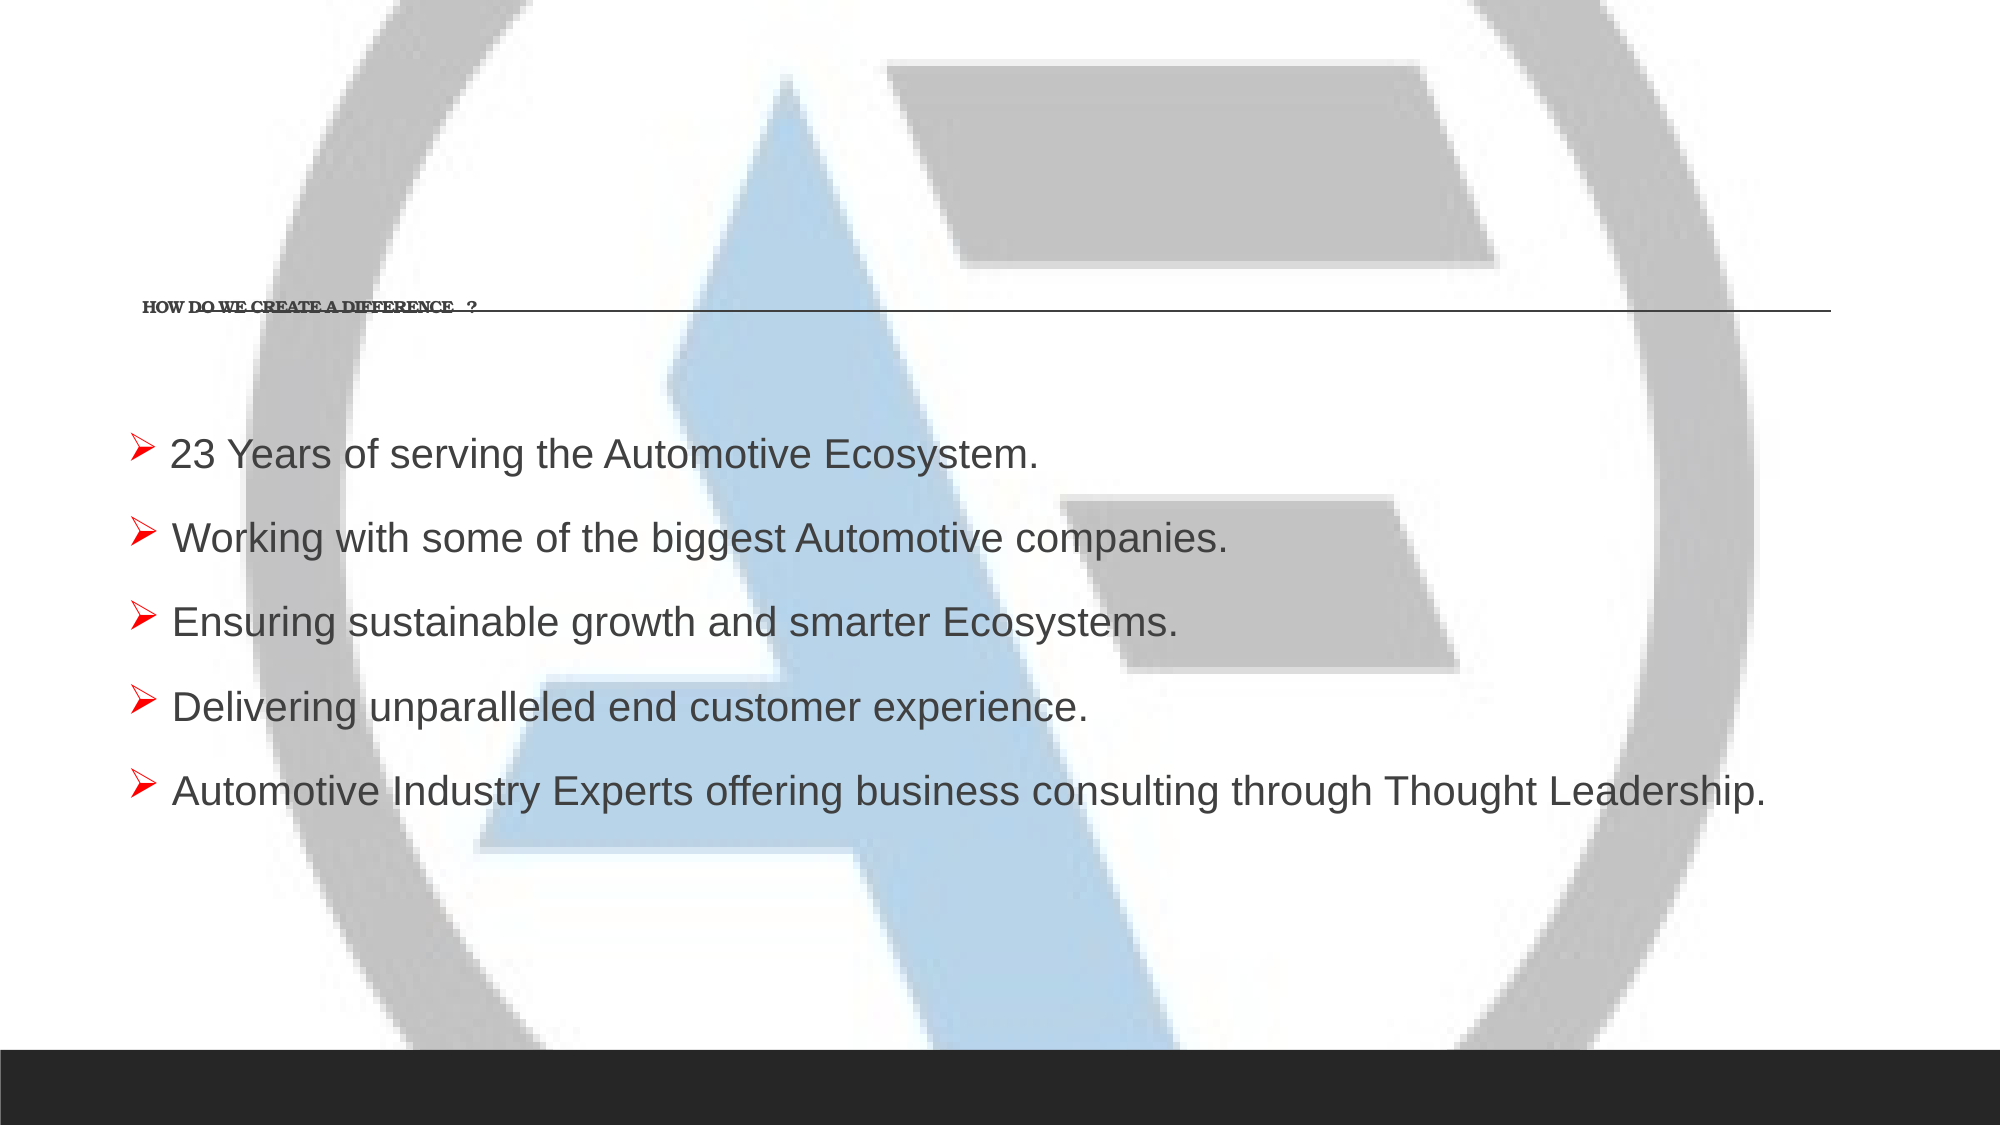

# HOW DO WE CREATE A DIFFERENCE	?
 23 Years of serving the Automotive Ecosystem.
 Working with some of the biggest Automotive companies.
 Ensuring sustainable growth and smarter Ecosystems.
 Delivering unparalleled end customer experience.
 Automotive Industry Experts offering business consulting through Thought Leadership.